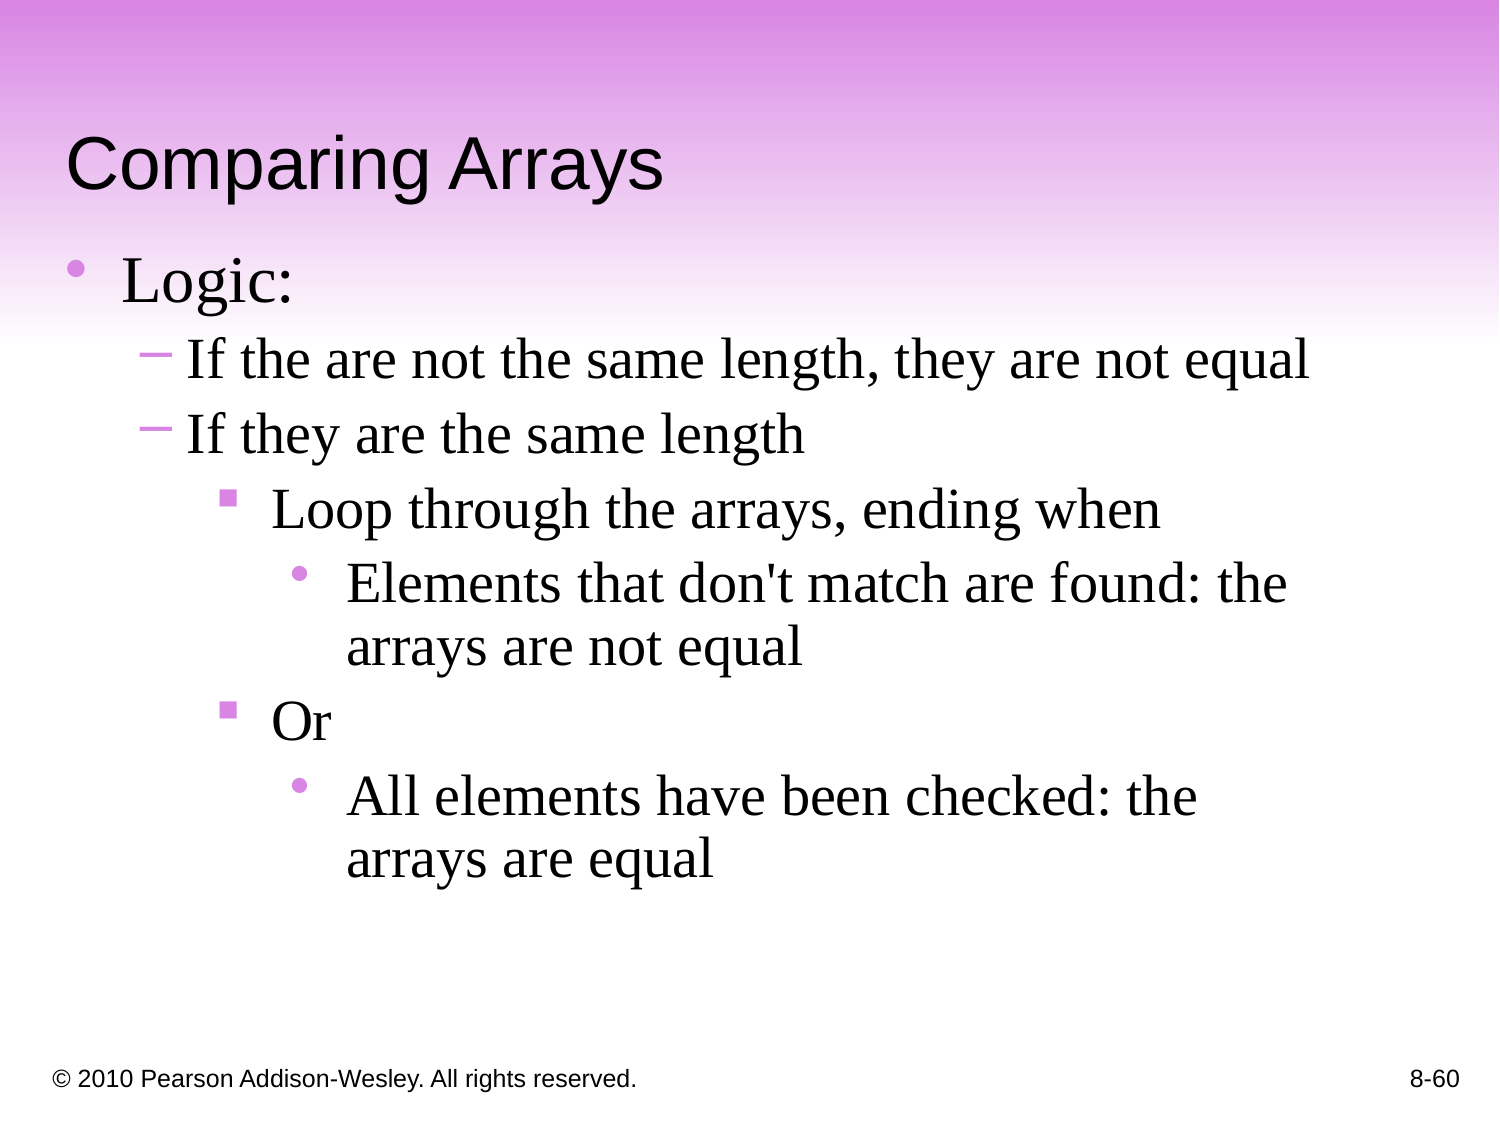

Comparing Arrays
Logic:
If the are not the same length, they are not equal
If they are the same length
Loop through the arrays, ending when
Elements that don't match are found: the arrays are not equal
Or
All elements have been checked: the arrays are equal

8-60